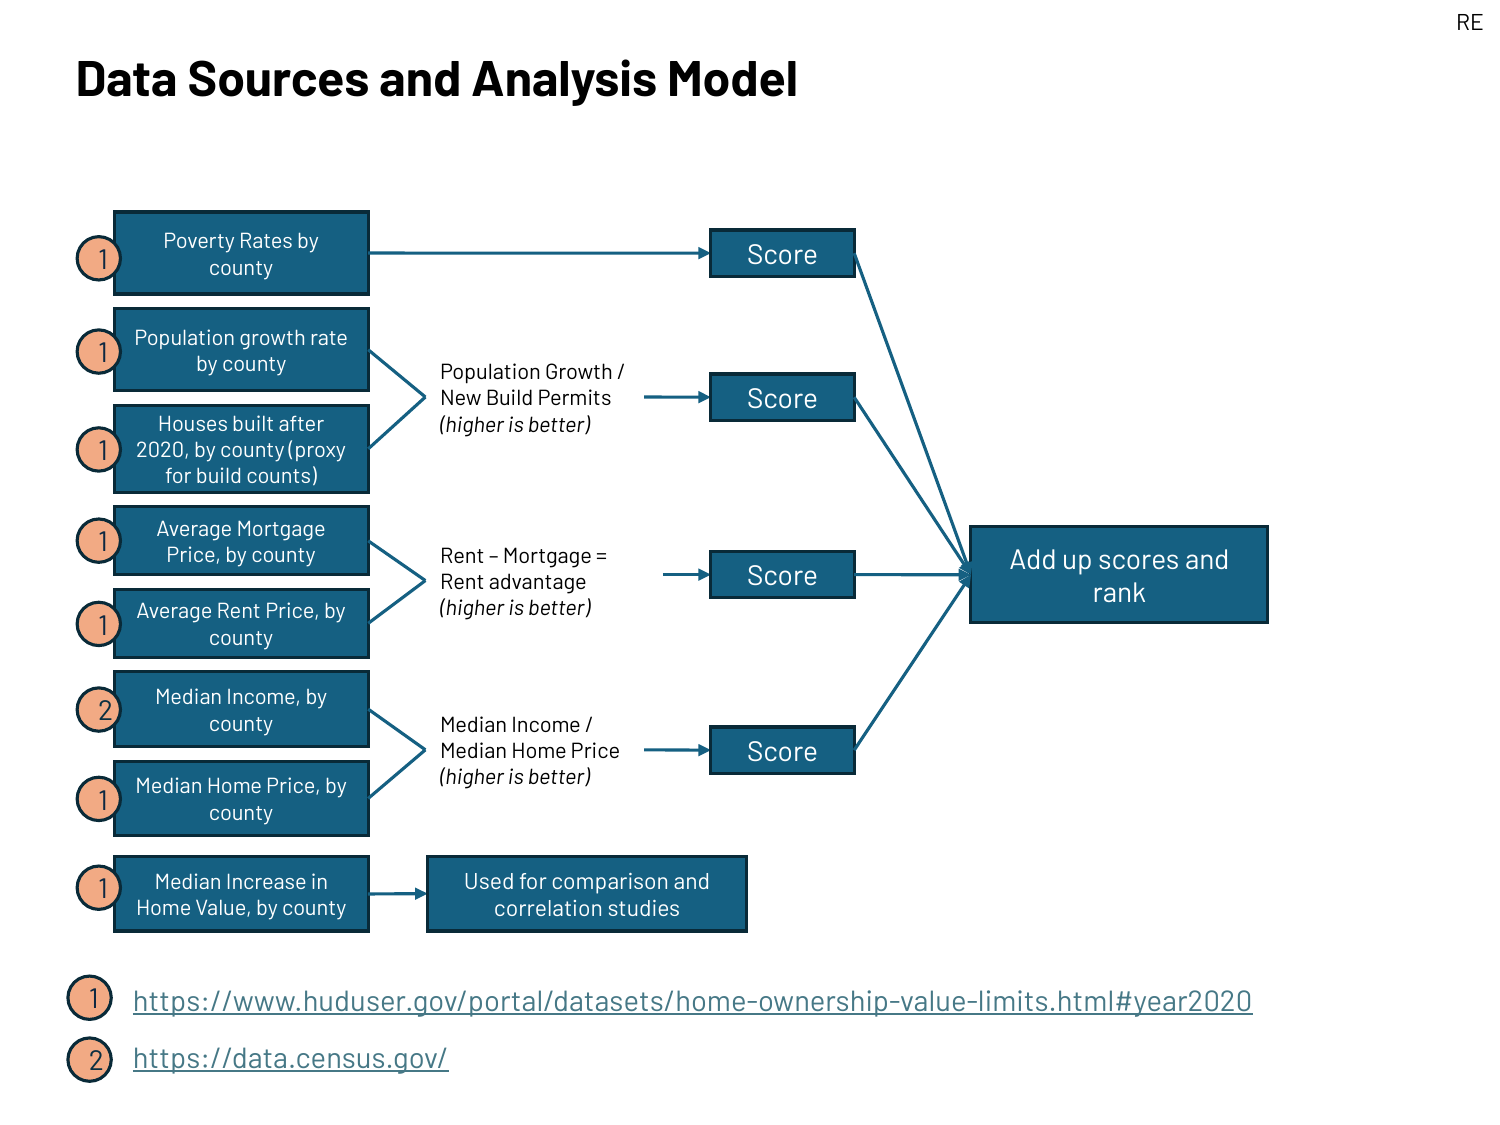

RE
Data Sources and Analysis Model
Poverty Rates by county
Score
1
Population growth rate by county
1
Population Growth / New Build Permits (higher is better)
Score
Houses built after 2020, by county (proxy for build counts)
1
Average Mortgage Price, by county
1
Add up scores and rank
Rent – Mortgage = Rent advantage (higher is better)
Score
Average Rent Price, by county
1
Median Income, by county
2
Median Income / Median Home Price (higher is better)
Score
Median Home Price, by county
1
Median Increase in Home Value, by county
Used for comparison and correlation studies
1
https://www.huduser.gov/portal/datasets/home-ownership-value-limits.html#year2020
https://data.census.gov/

1
2